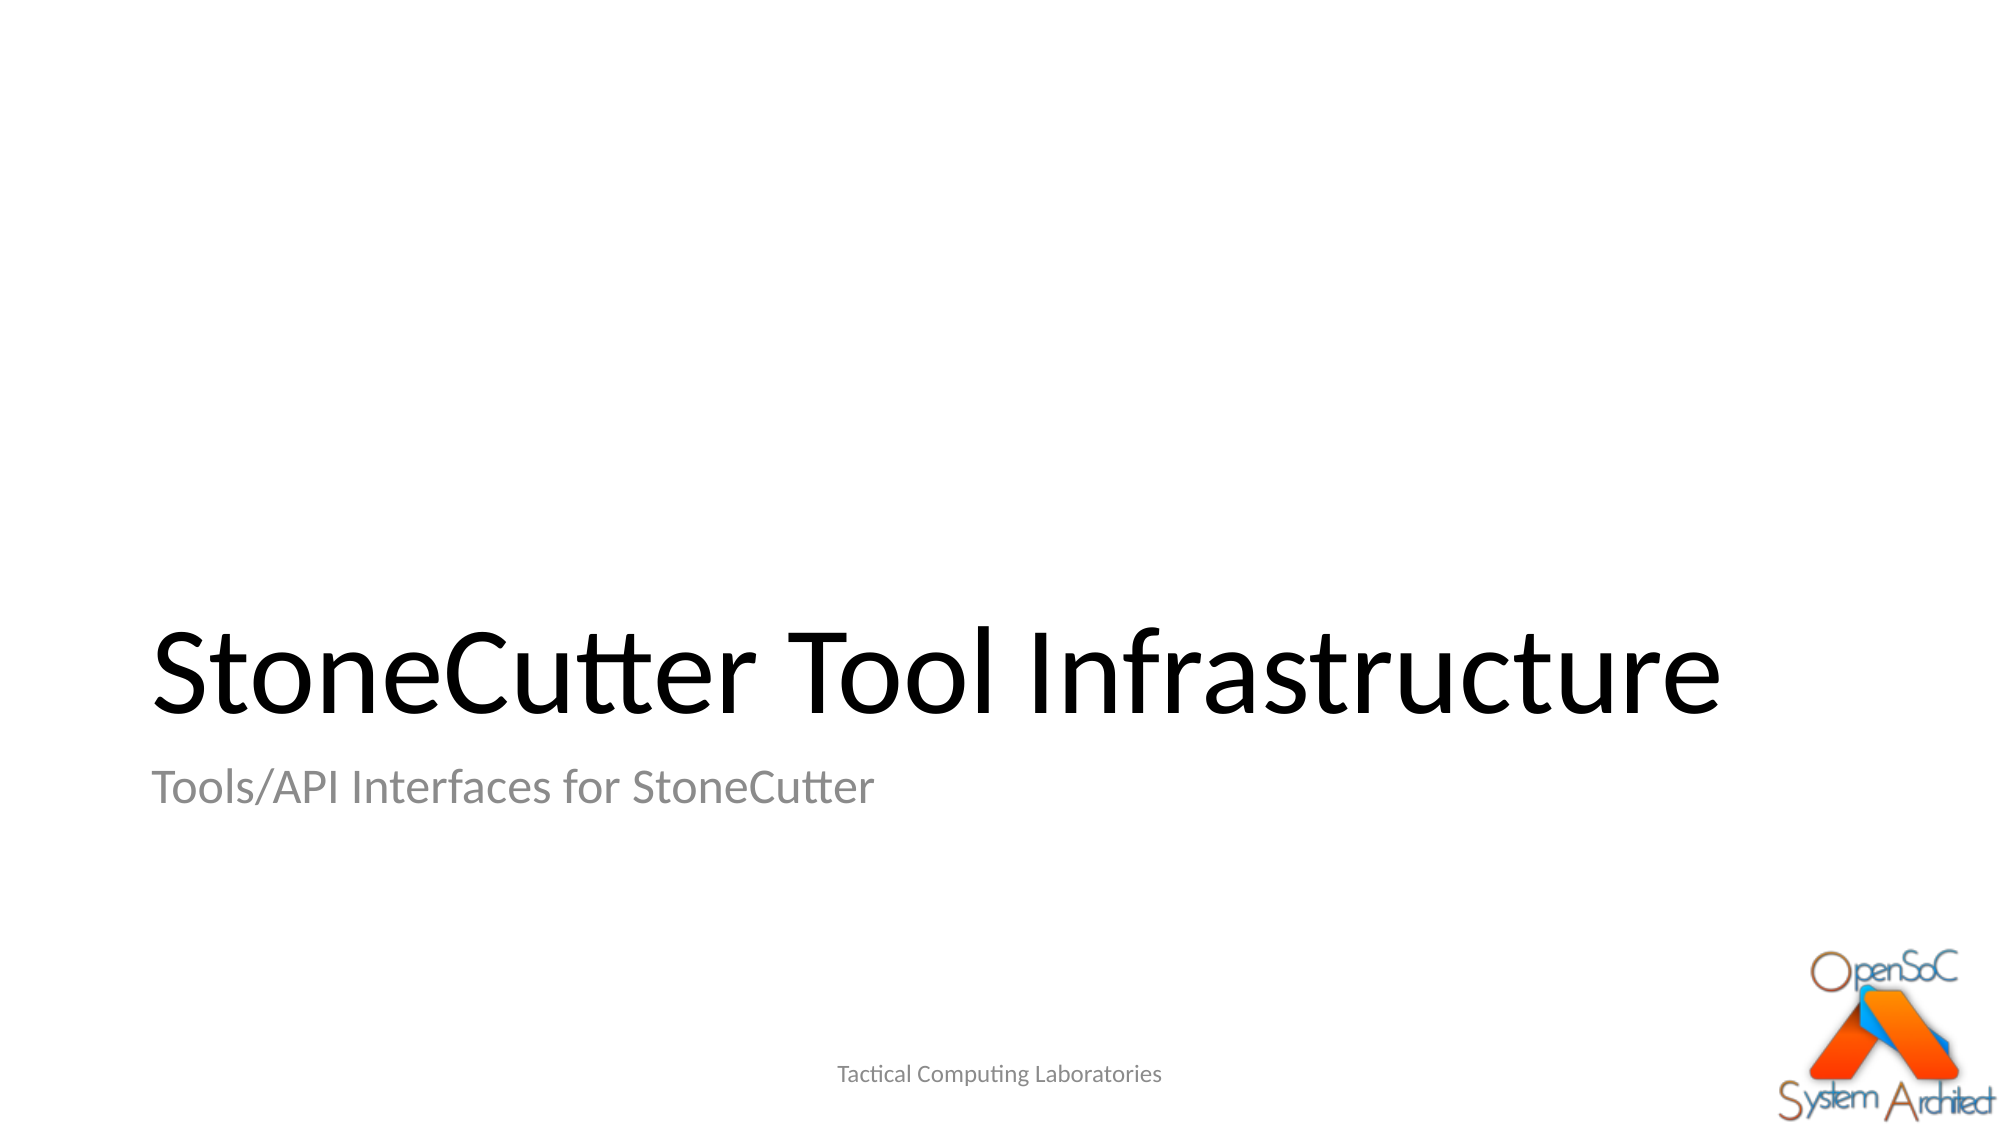

# StoneCutter Tool Infrastructure
Tools/API Interfaces for StoneCutter
Tactical Computing Laboratories